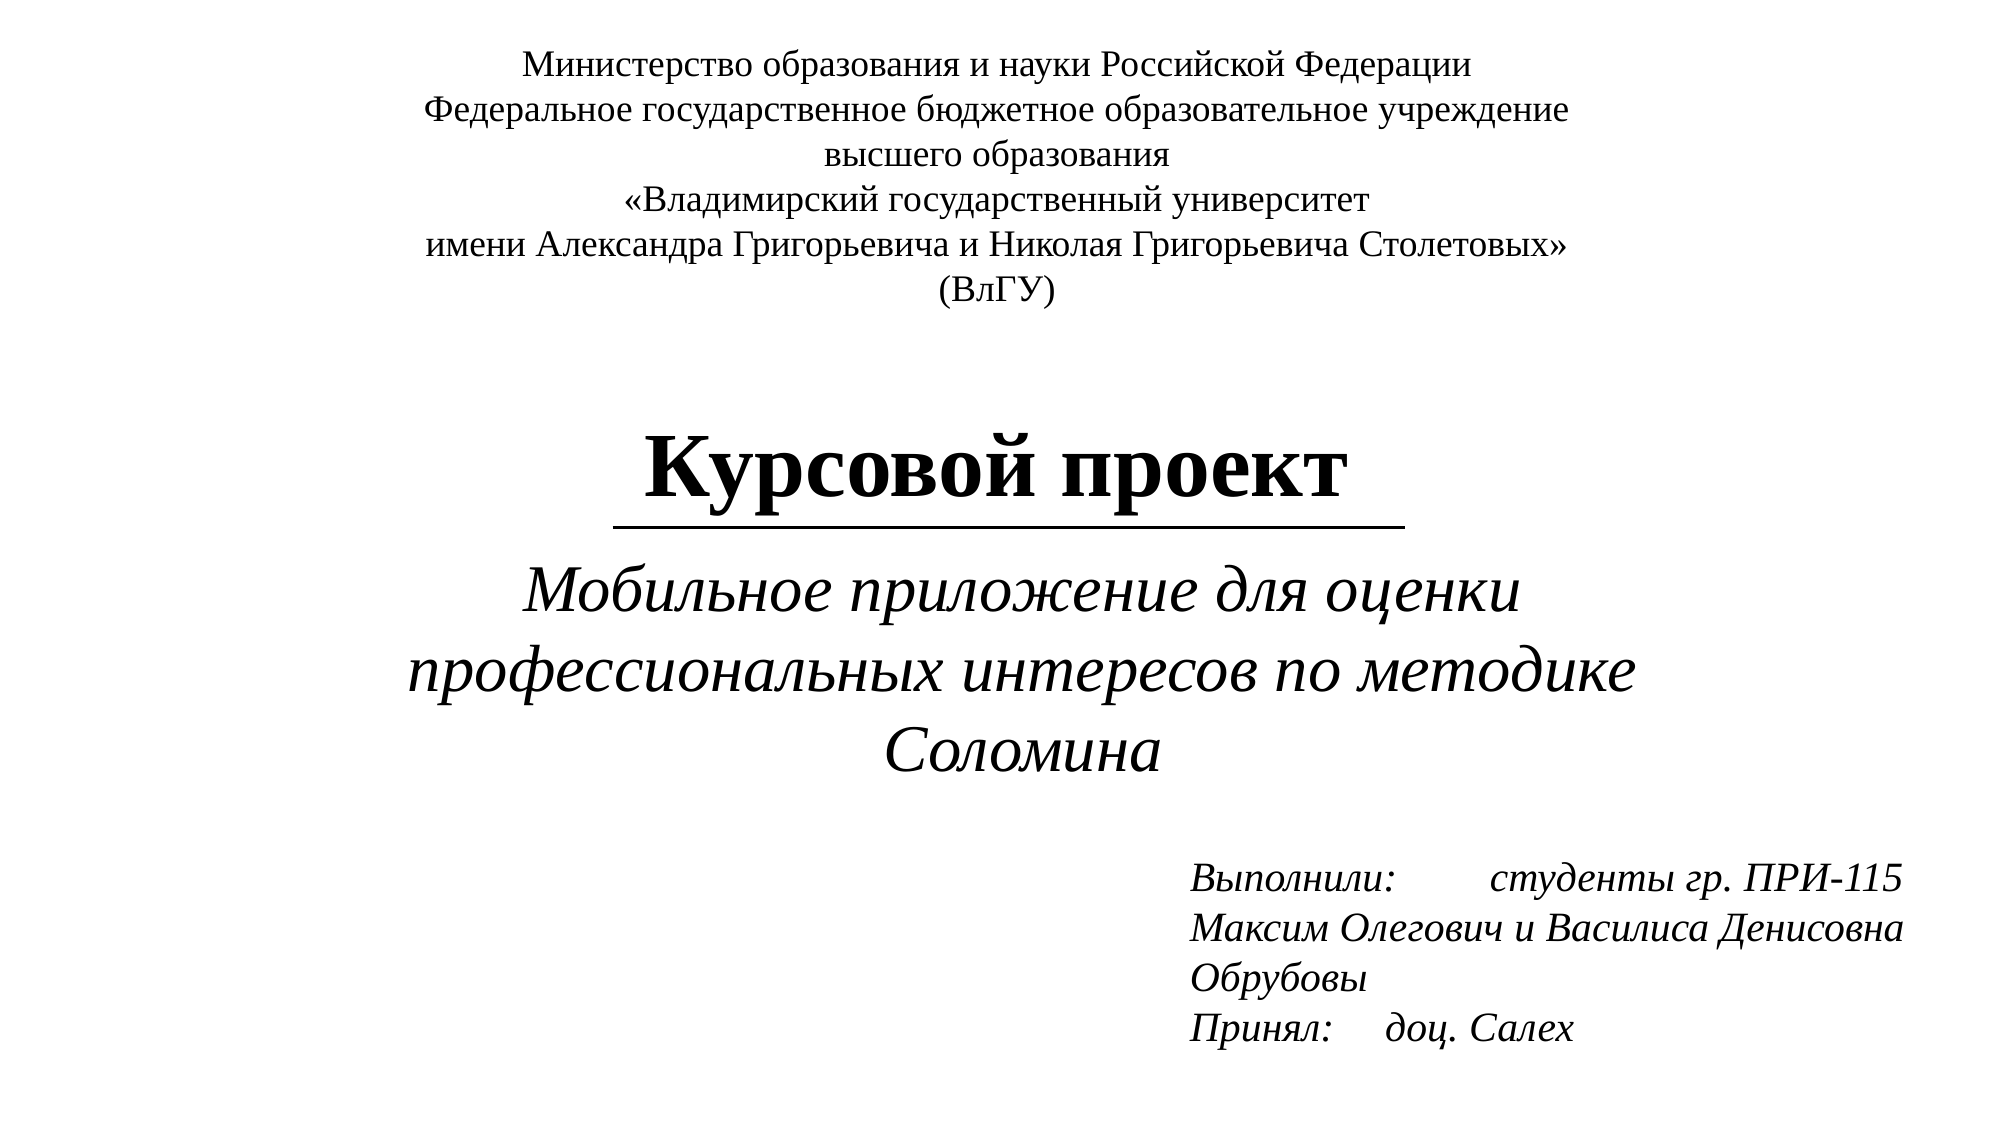

Министерство образования и науки Российской Федерации
Федеральное государственное бюджетное образовательное учреждение
высшего образования
«Владимирский государственный университет
имени Александра Григорьевича и Николая Григорьевича Столетовых»
(ВлГУ)
Курсовой проект
Мобильное приложение для оценки профессиональных интересов по методике Соломина

Выполнили:	студенты гр. ПРИ-115
Максим Олегович и Василиса Денисовна Обрубовы
Принял: 	доц. Салех